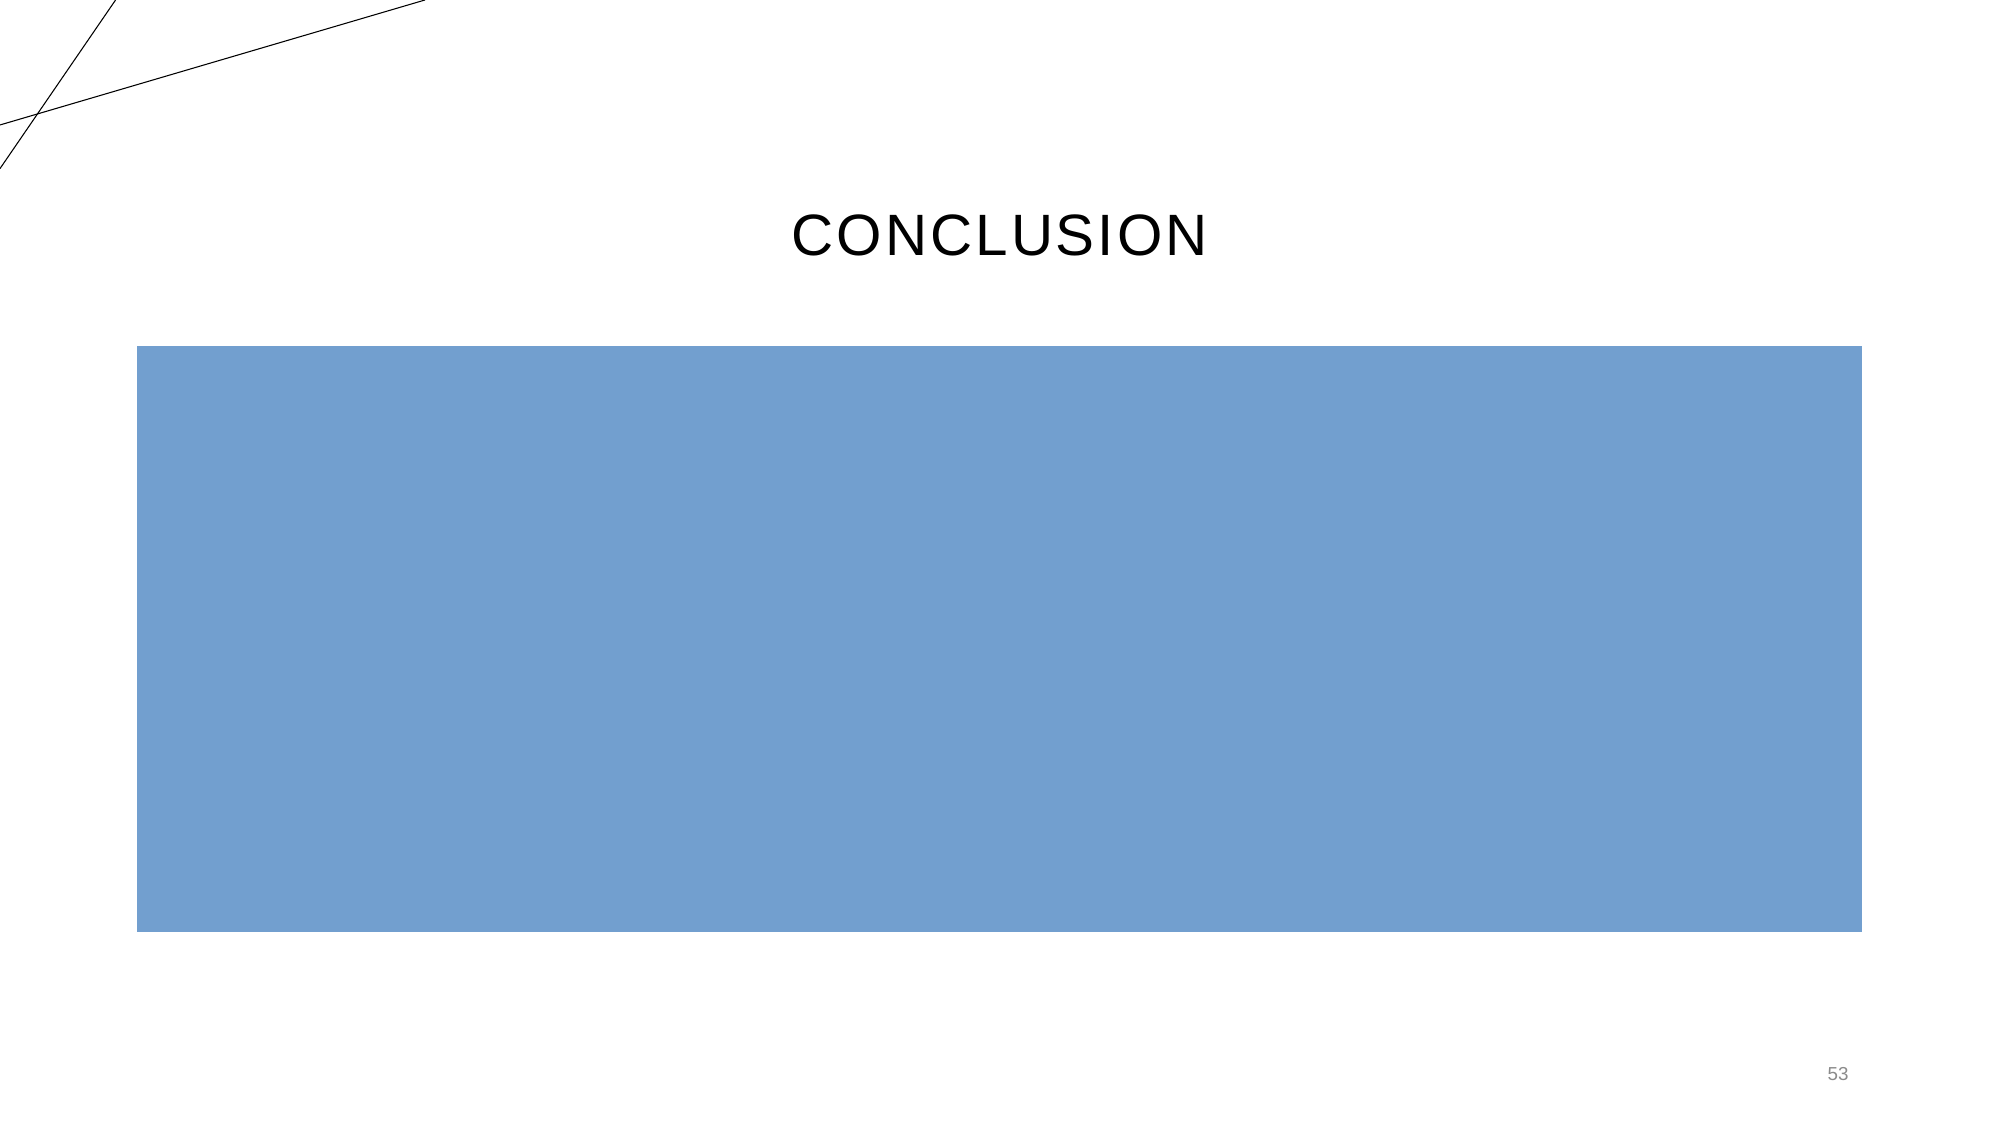

# Conclusion
1. LLMs lack understanding of complicated relationships between characters so they can't make say a mystery
2. LLMs have a forgetting-in-the-middle problem
3. For pacing/suspense etc, the recursive prompting strategy kind of works but it's more expensive and you have to develop a prompting strategy for each error in the LLMs capability. This can be optimized by training using like SFT+DPO
4. There are some foundational model training of LLMs for creative writing
53